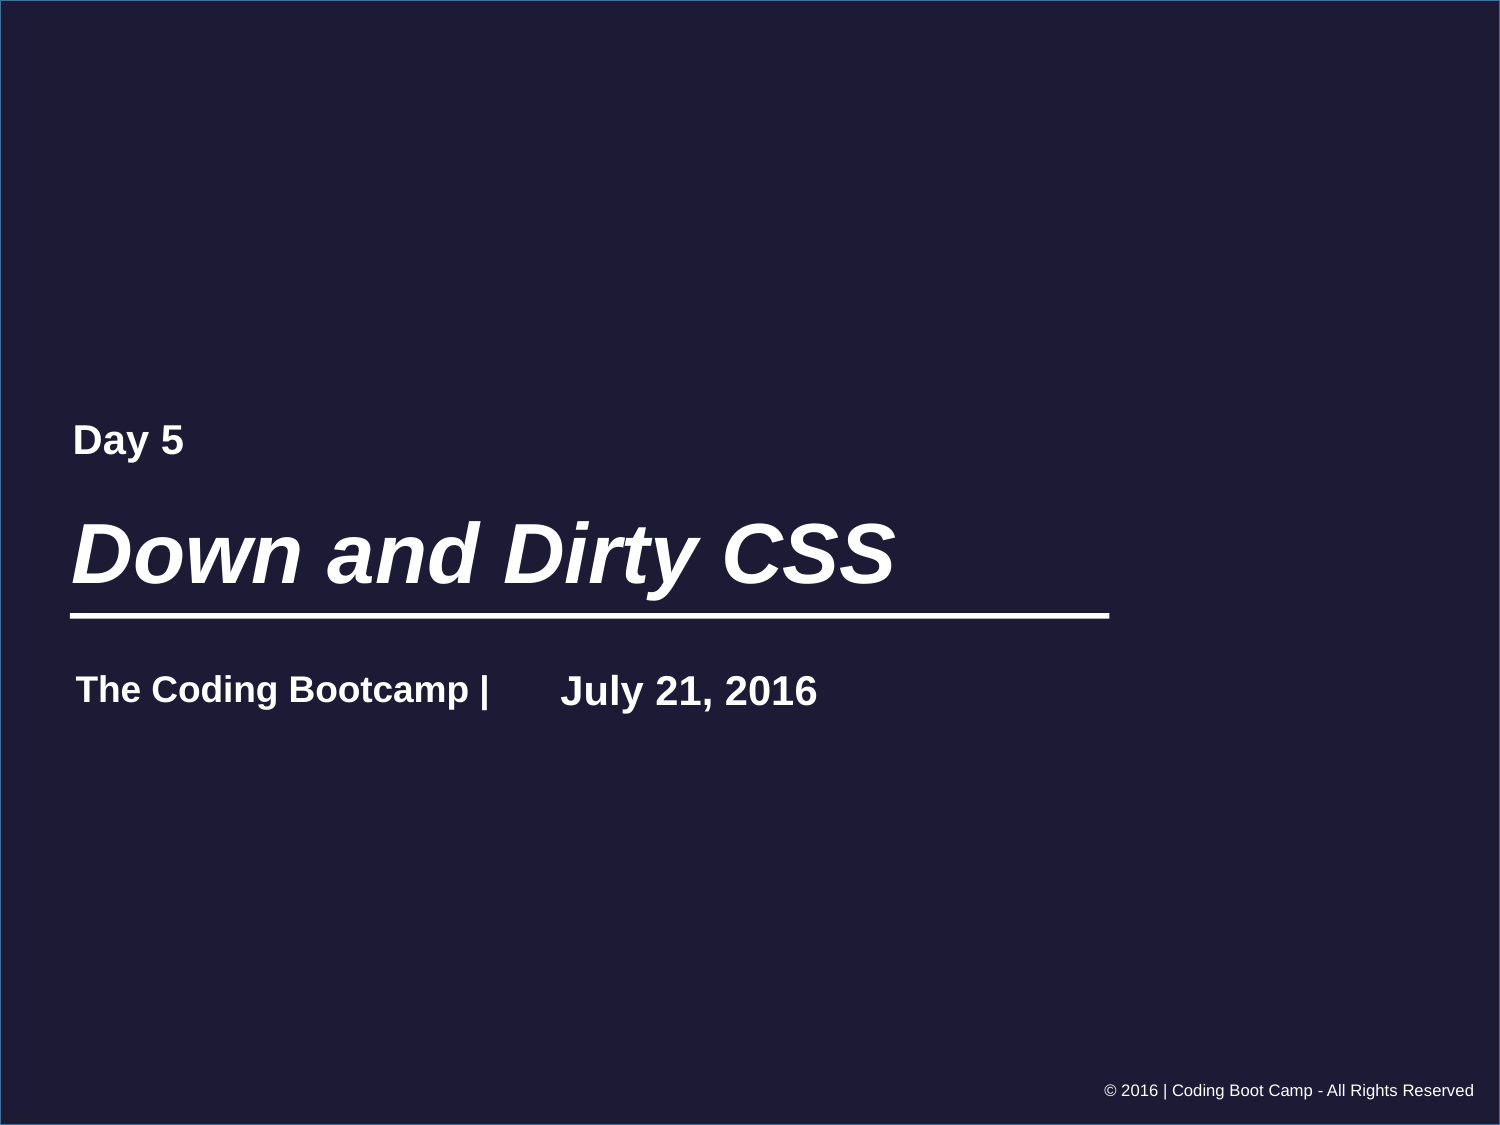

Day 5
# Down and Dirty CSS
July 21, 2016